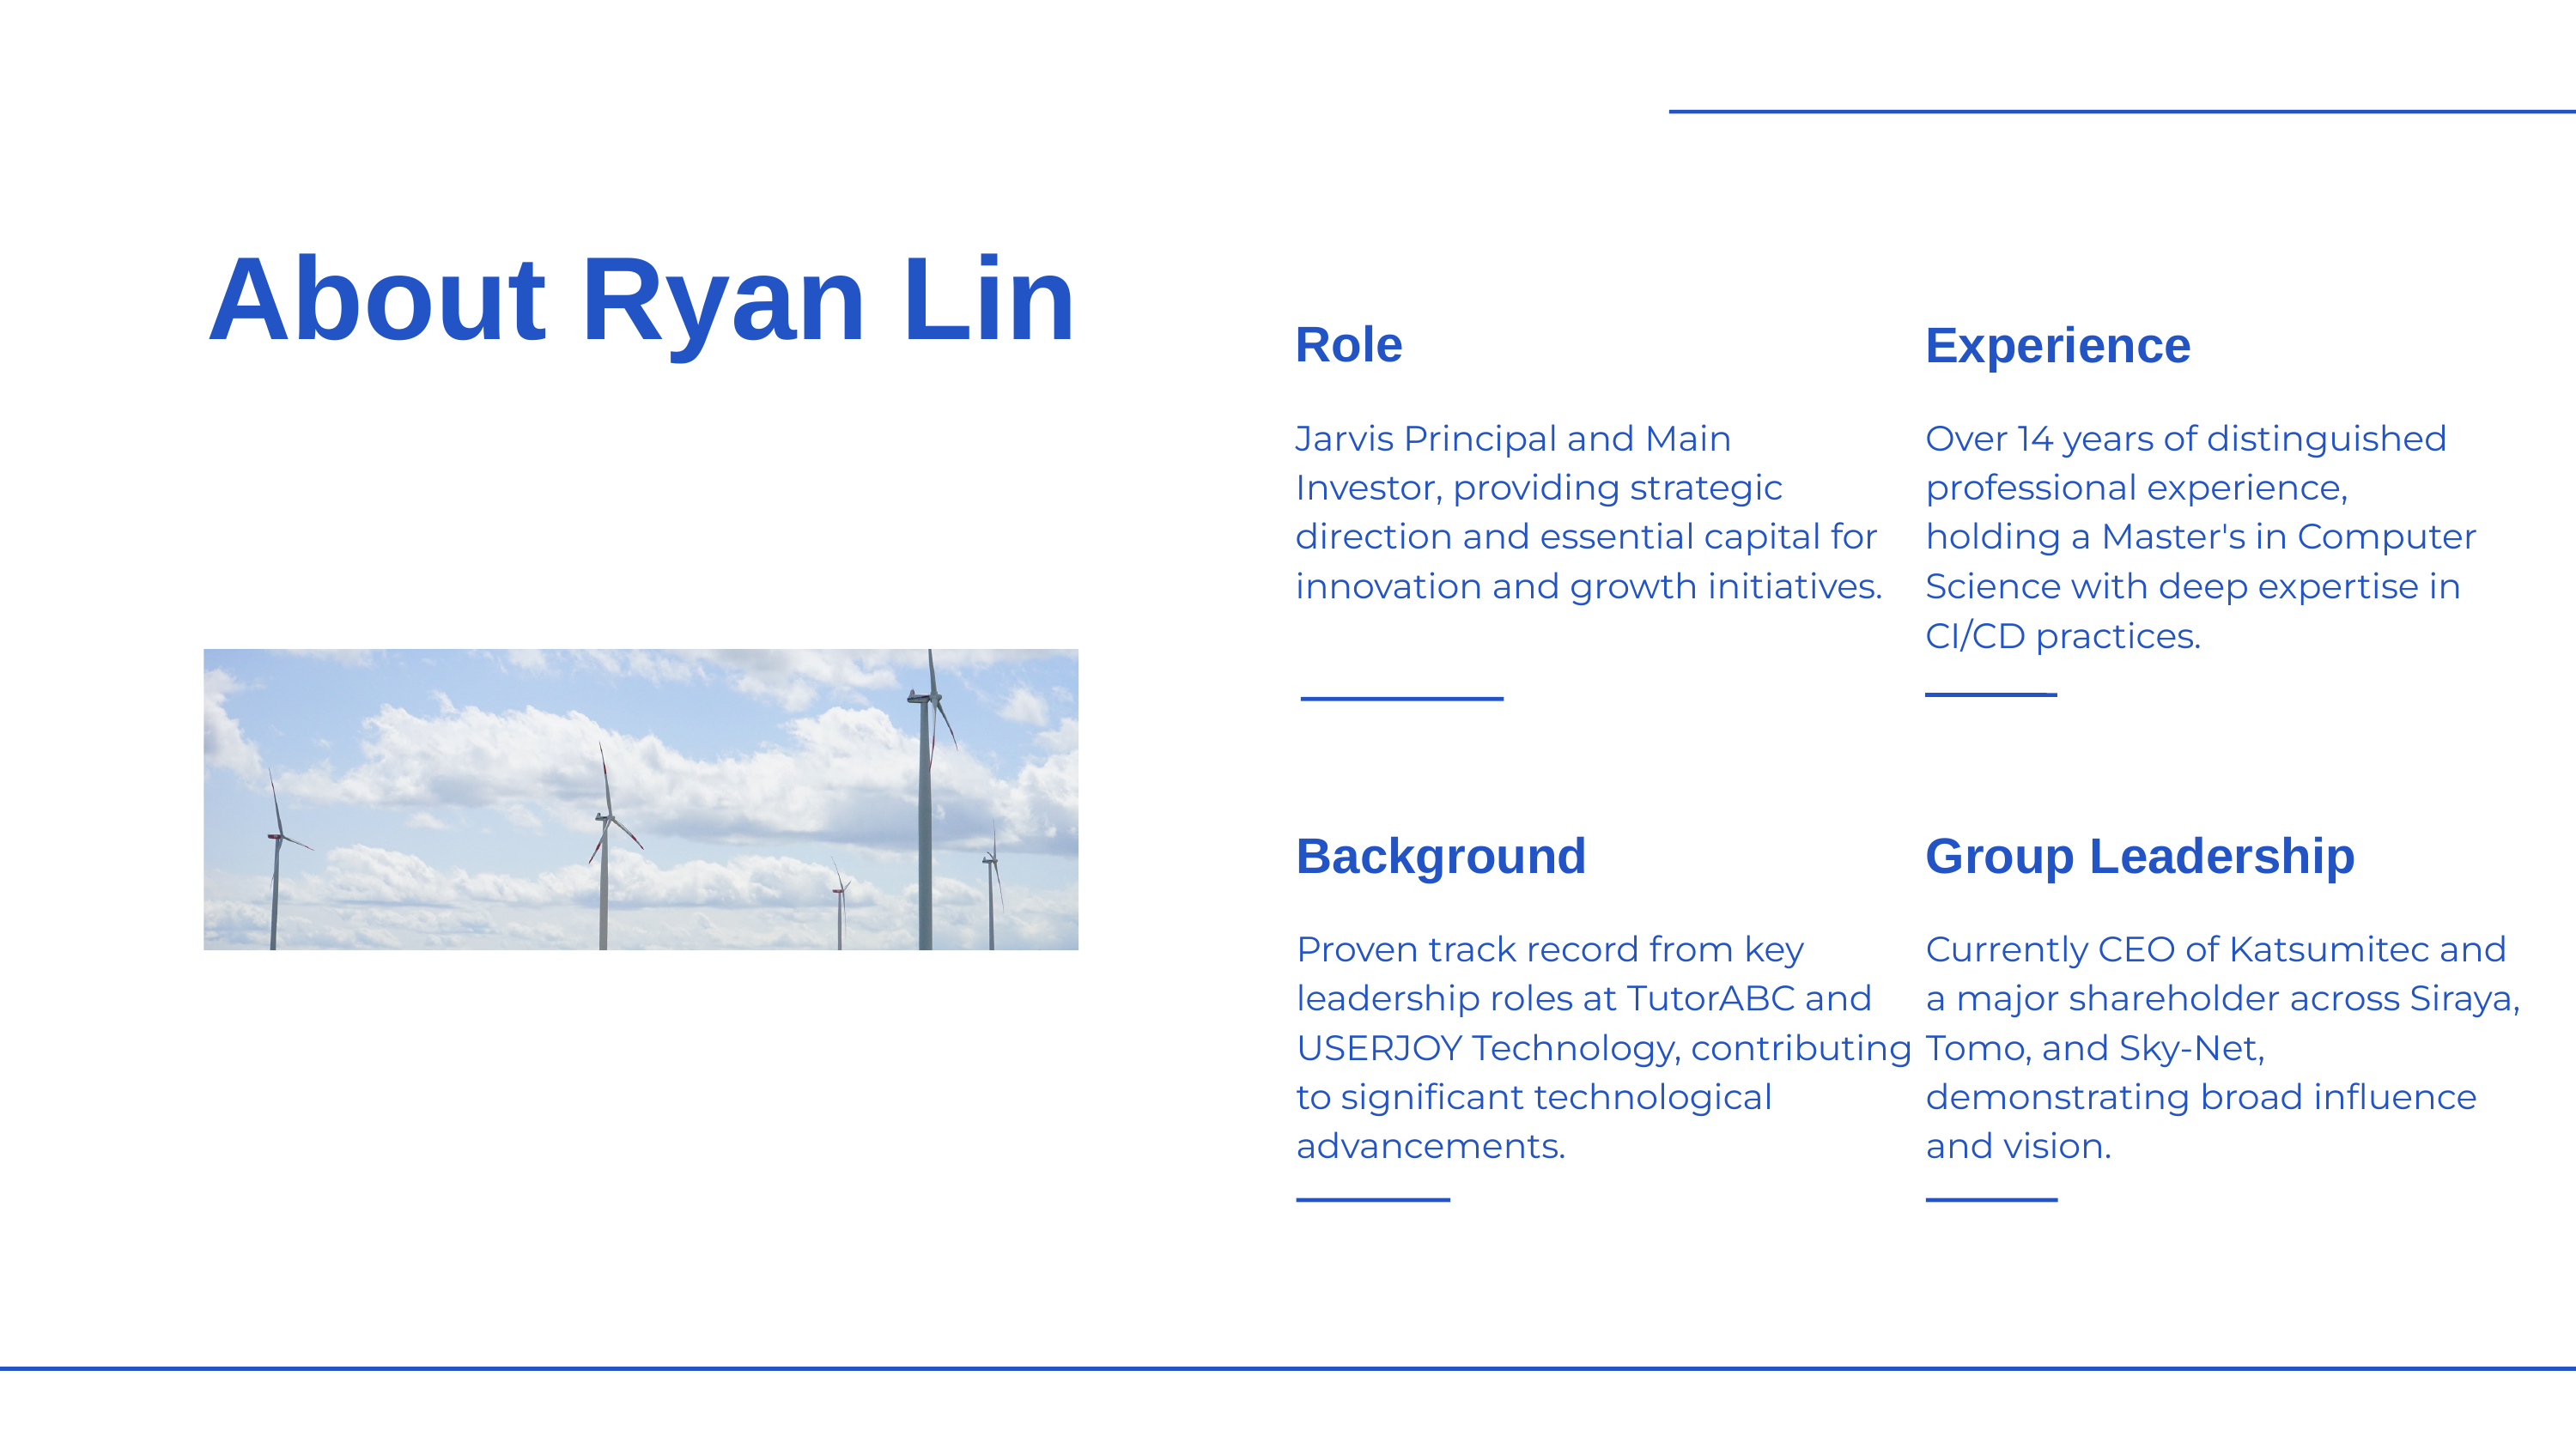

About Ryan Lin
Role
Experience
Jarvis Principal and Main Investor, providing strategic direction and essential capital for innovation and growth initiatives.
Over 14 years of distinguished professional experience, holding a Master's in Computer Science with deep expertise in CI/CD practices.

Background
Group Leadership
Proven track record from key leadership roles at TutorABC and USERJOY Technology, contributing to significant technological advancements.
Currently CEO of Katsumitec and a major shareholder across Siraya, Tomo, and Sky-Net, demonstrating broad influence and vision.